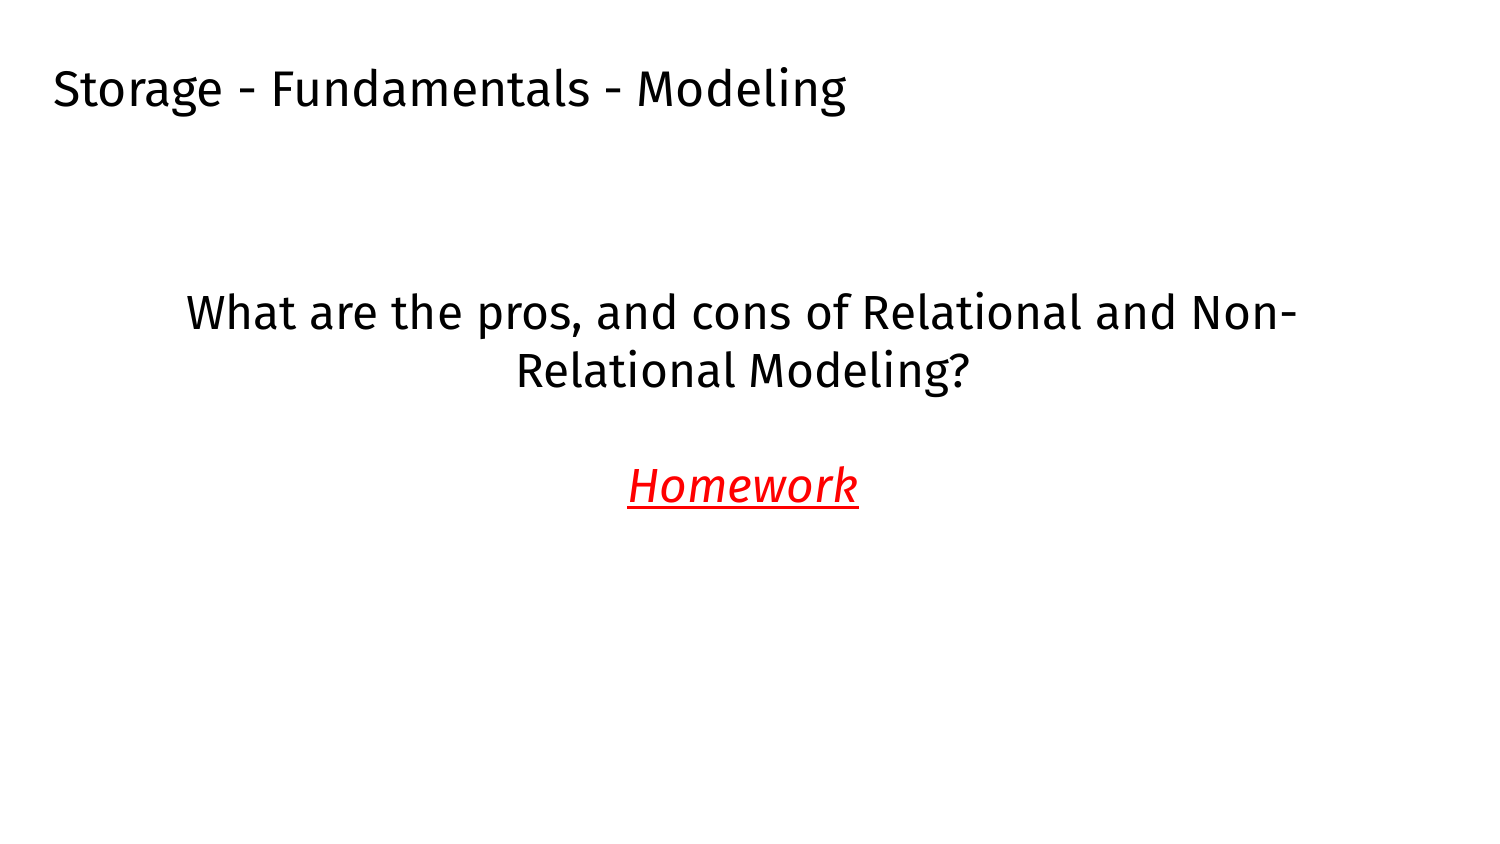

# Storage - Fundamentals - Modeling
What are the pros, and cons of Relational and Non-Relational Modeling?

Homework